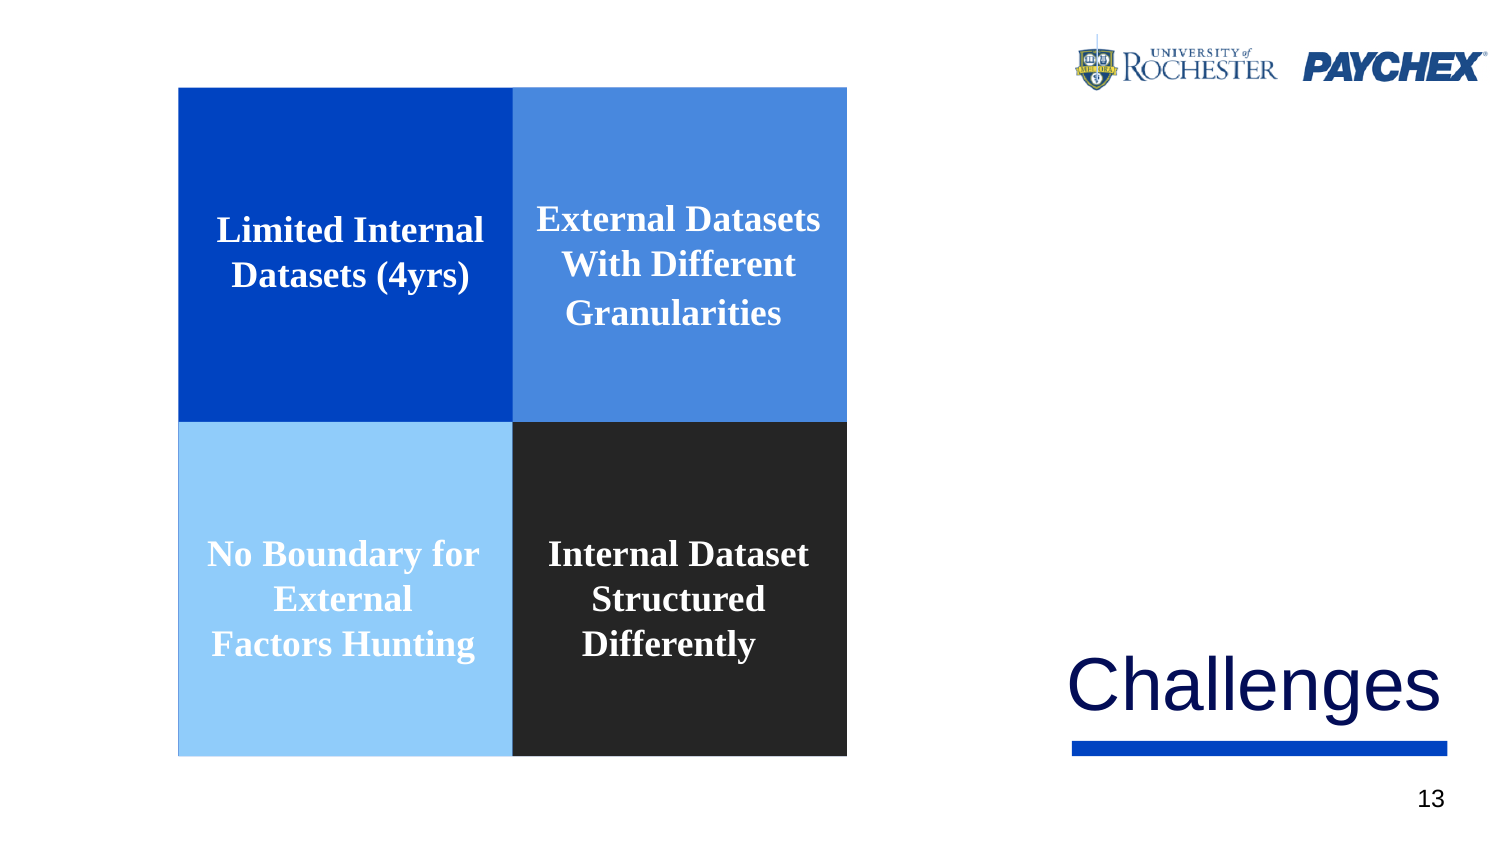

Limited Internal Datasets (4yrs)
External Datasets
With Different Granularities
No Boundary for External Factors Hunting
Internal Dataset Structured Differently
# Challenges
13